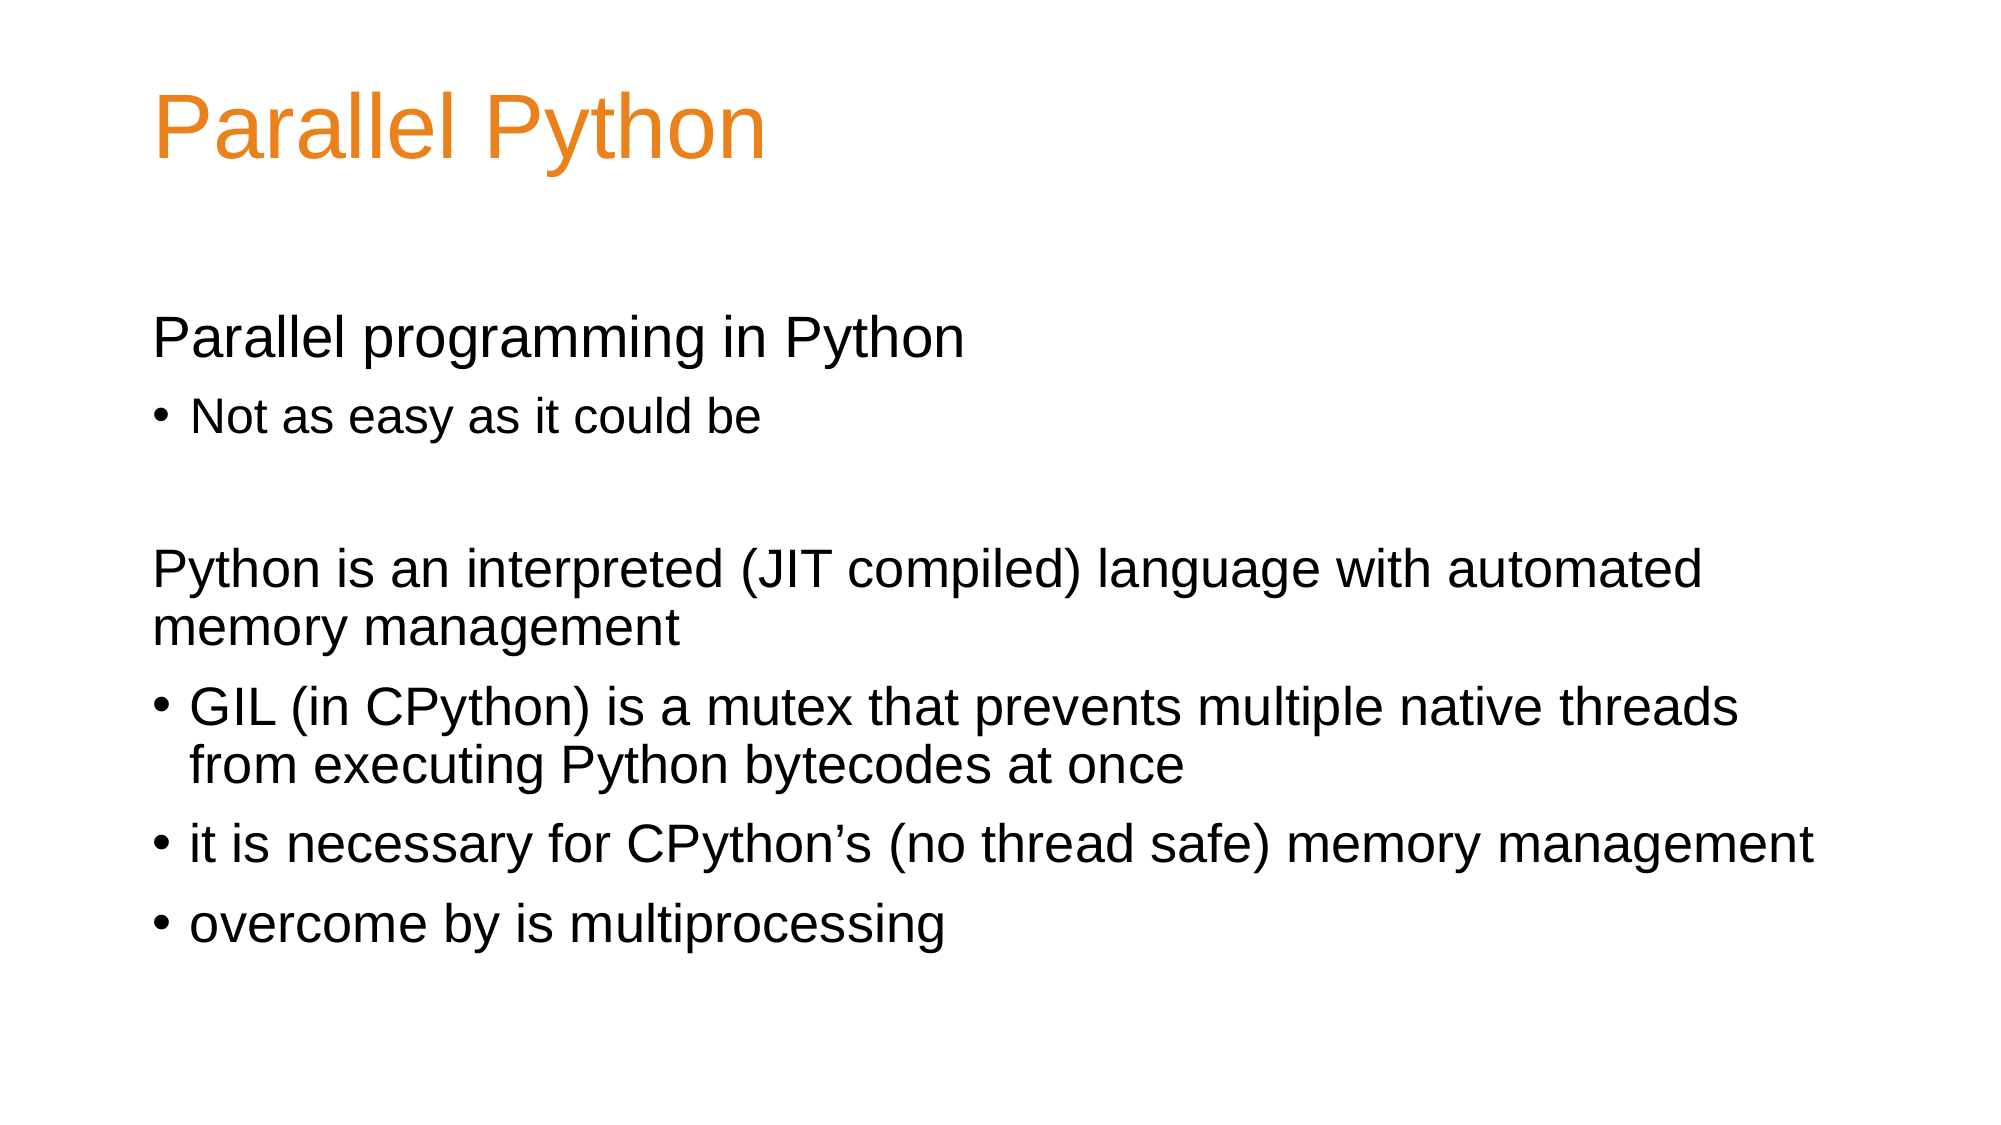

# Parallel Python
Parallel programming in Python
Not as easy as it could be

Python is an interpreted (JIT compiled) language with automated memory management
GIL (in CPython) is a mutex that prevents multiple native threads from executing Python bytecodes at once
it is necessary for CPython’s (no thread safe) memory management
overcome by is multiprocessing